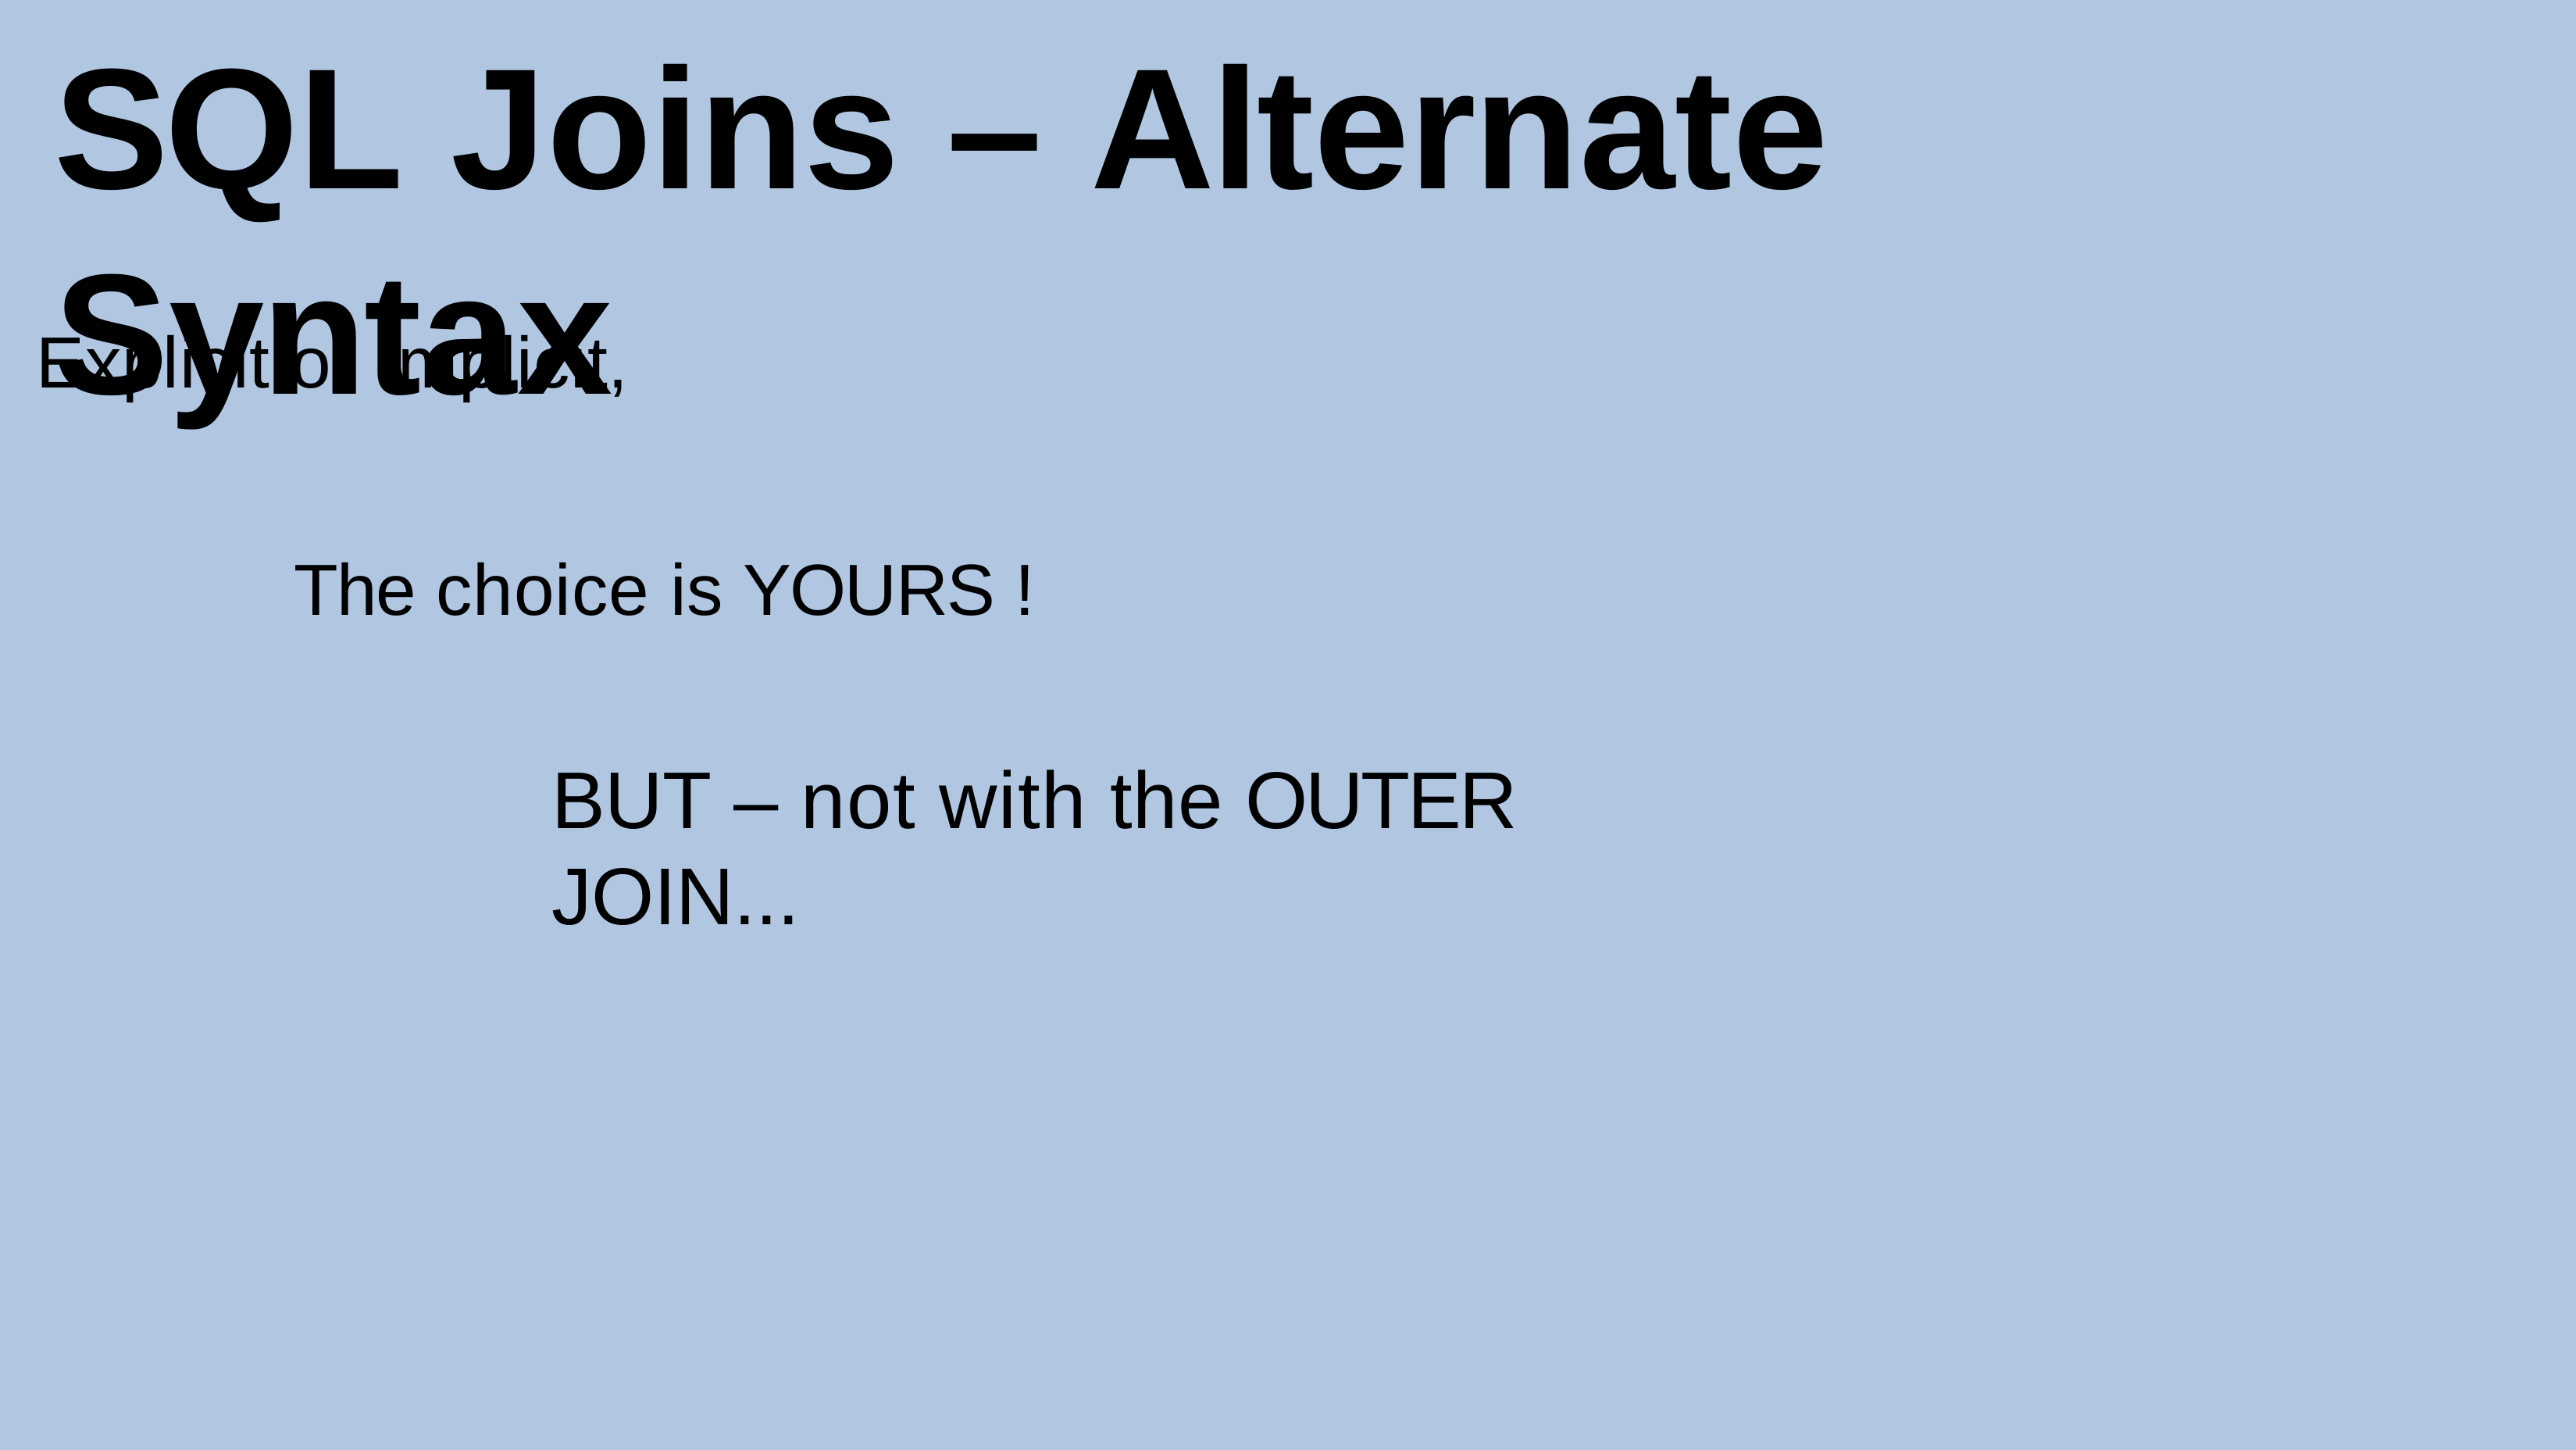

# SQL Joins – Alternate Syntax
Explicit or Implicit,

The choice is YOURS !

BUT – not with the OUTER JOIN...